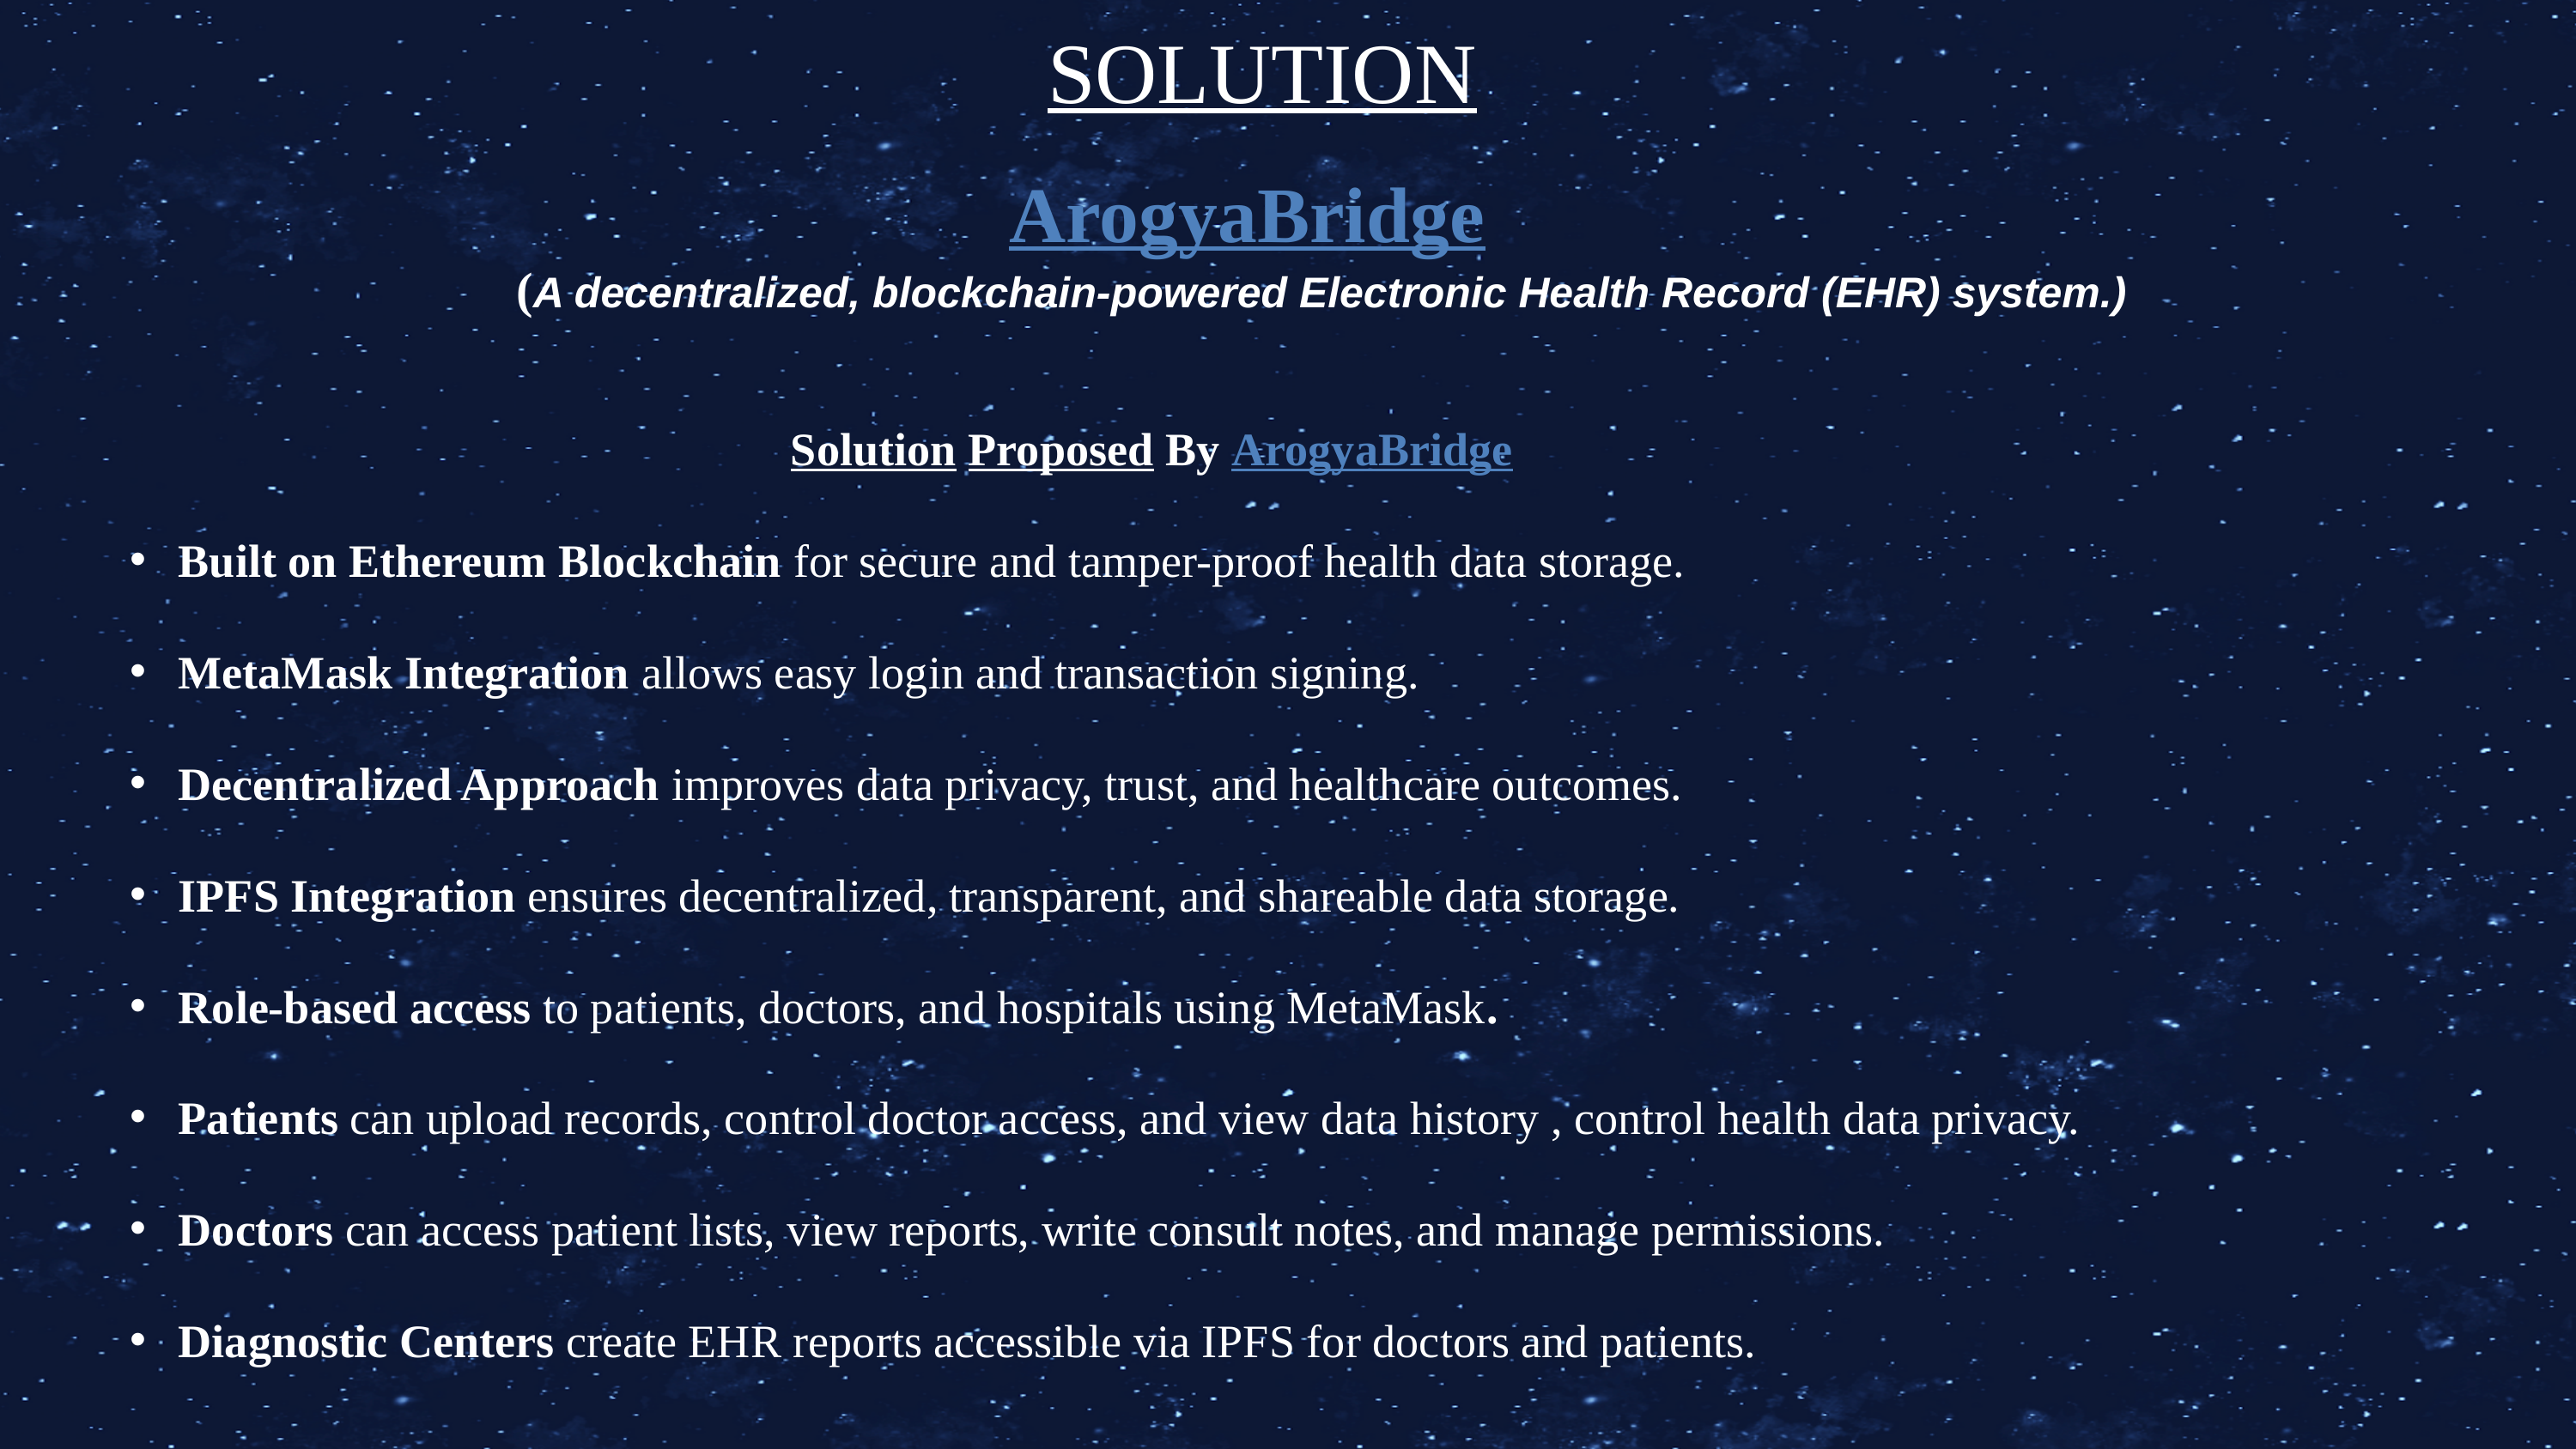

SOLUTION
                                      ArogyaBridge
                        (A decentralized, blockchain-powered Electronic Health Record (EHR) system.)
                                                         Solution Proposed By ArogyaBridge

Built on Ethereum Blockchain for secure and tamper-proof health data storage.

MetaMask Integration allows easy login and transaction signing.

Decentralized Approach improves data privacy, trust, and healthcare outcomes.

IPFS Integration ensures decentralized, transparent, and shareable data storage.

Role-based access to patients, doctors, and hospitals using MetaMask.

Patients can upload records, control doctor access, and view data history , control health data privacy.

Doctors can access patient lists, view reports, write consult notes, and manage permissions.

Diagnostic Centers create EHR reports accessible via IPFS for doctors and patients.